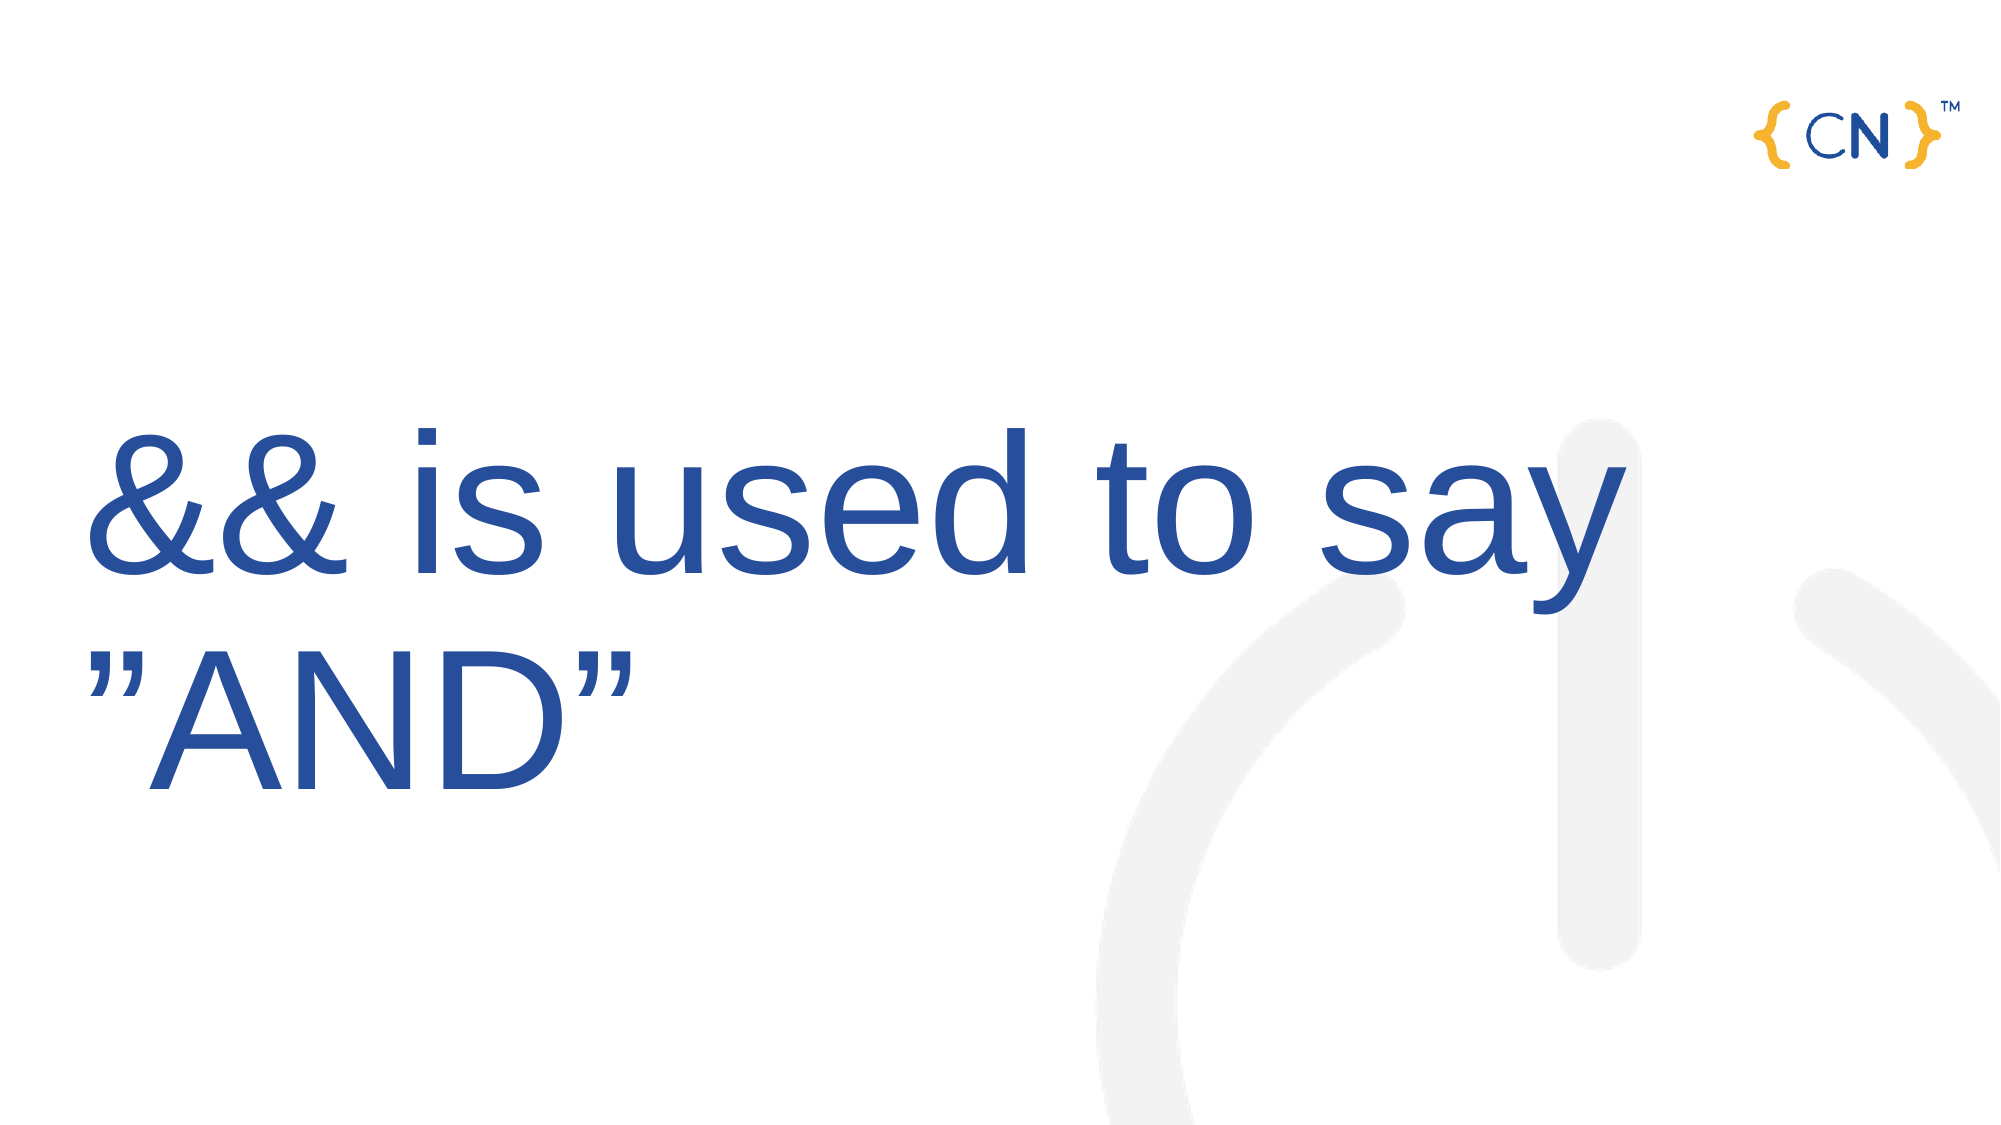

# && is used to say ”AND”